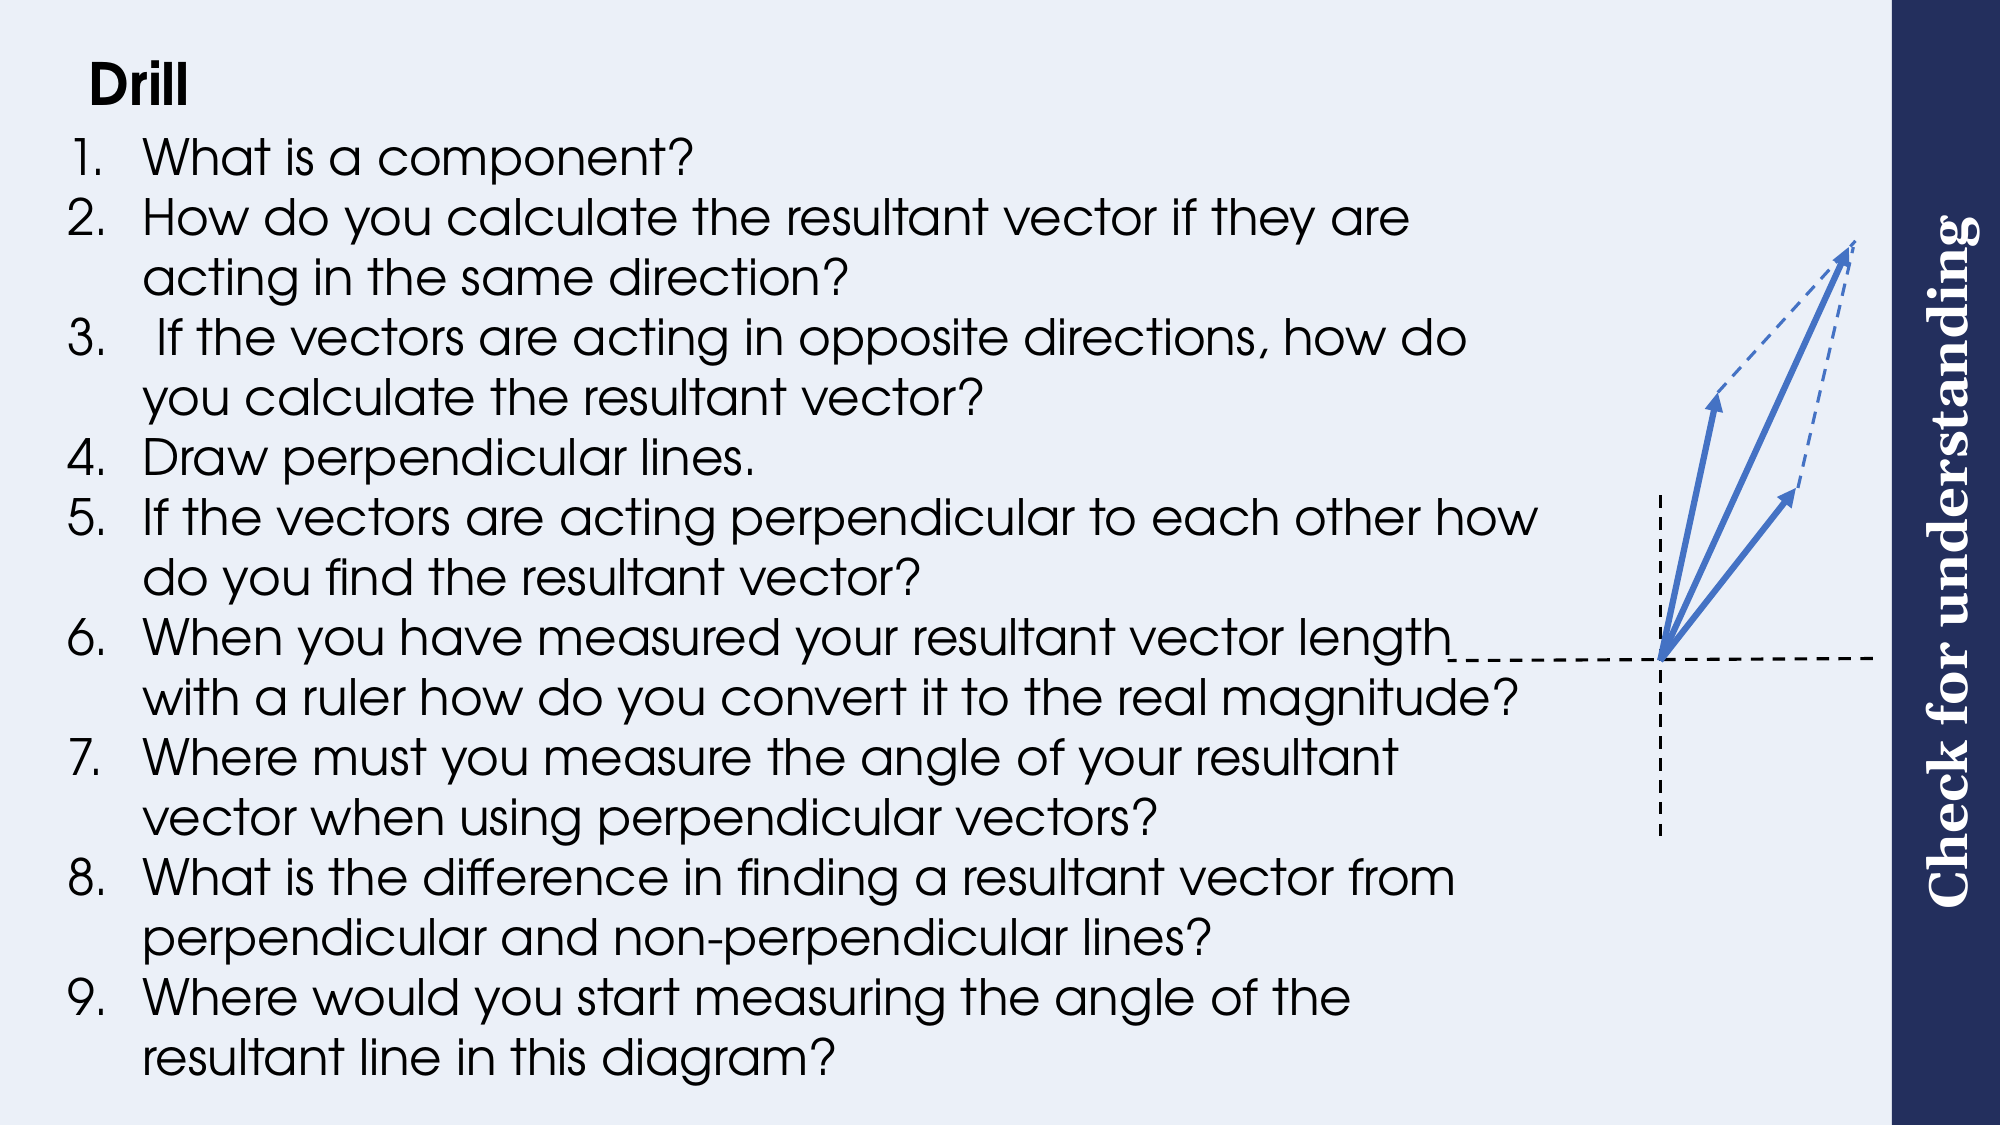

# Drill
What is a component?
How do you calculate the resultant vector if they are acting in the same direction?
 If the vectors are acting in opposite directions, how do you calculate the resultant vector?
Draw perpendicular lines.
If the vectors are acting perpendicular to each other how do you find the resultant vector?
When you have measured your resultant vector length with a ruler how do you convert it to the real magnitude?
Where must you measure the angle of your resultant vector when using perpendicular vectors?
What is the difference in finding a resultant vector from perpendicular and non-perpendicular lines?
Where would you start measuring the angle of the resultant line in this diagram?